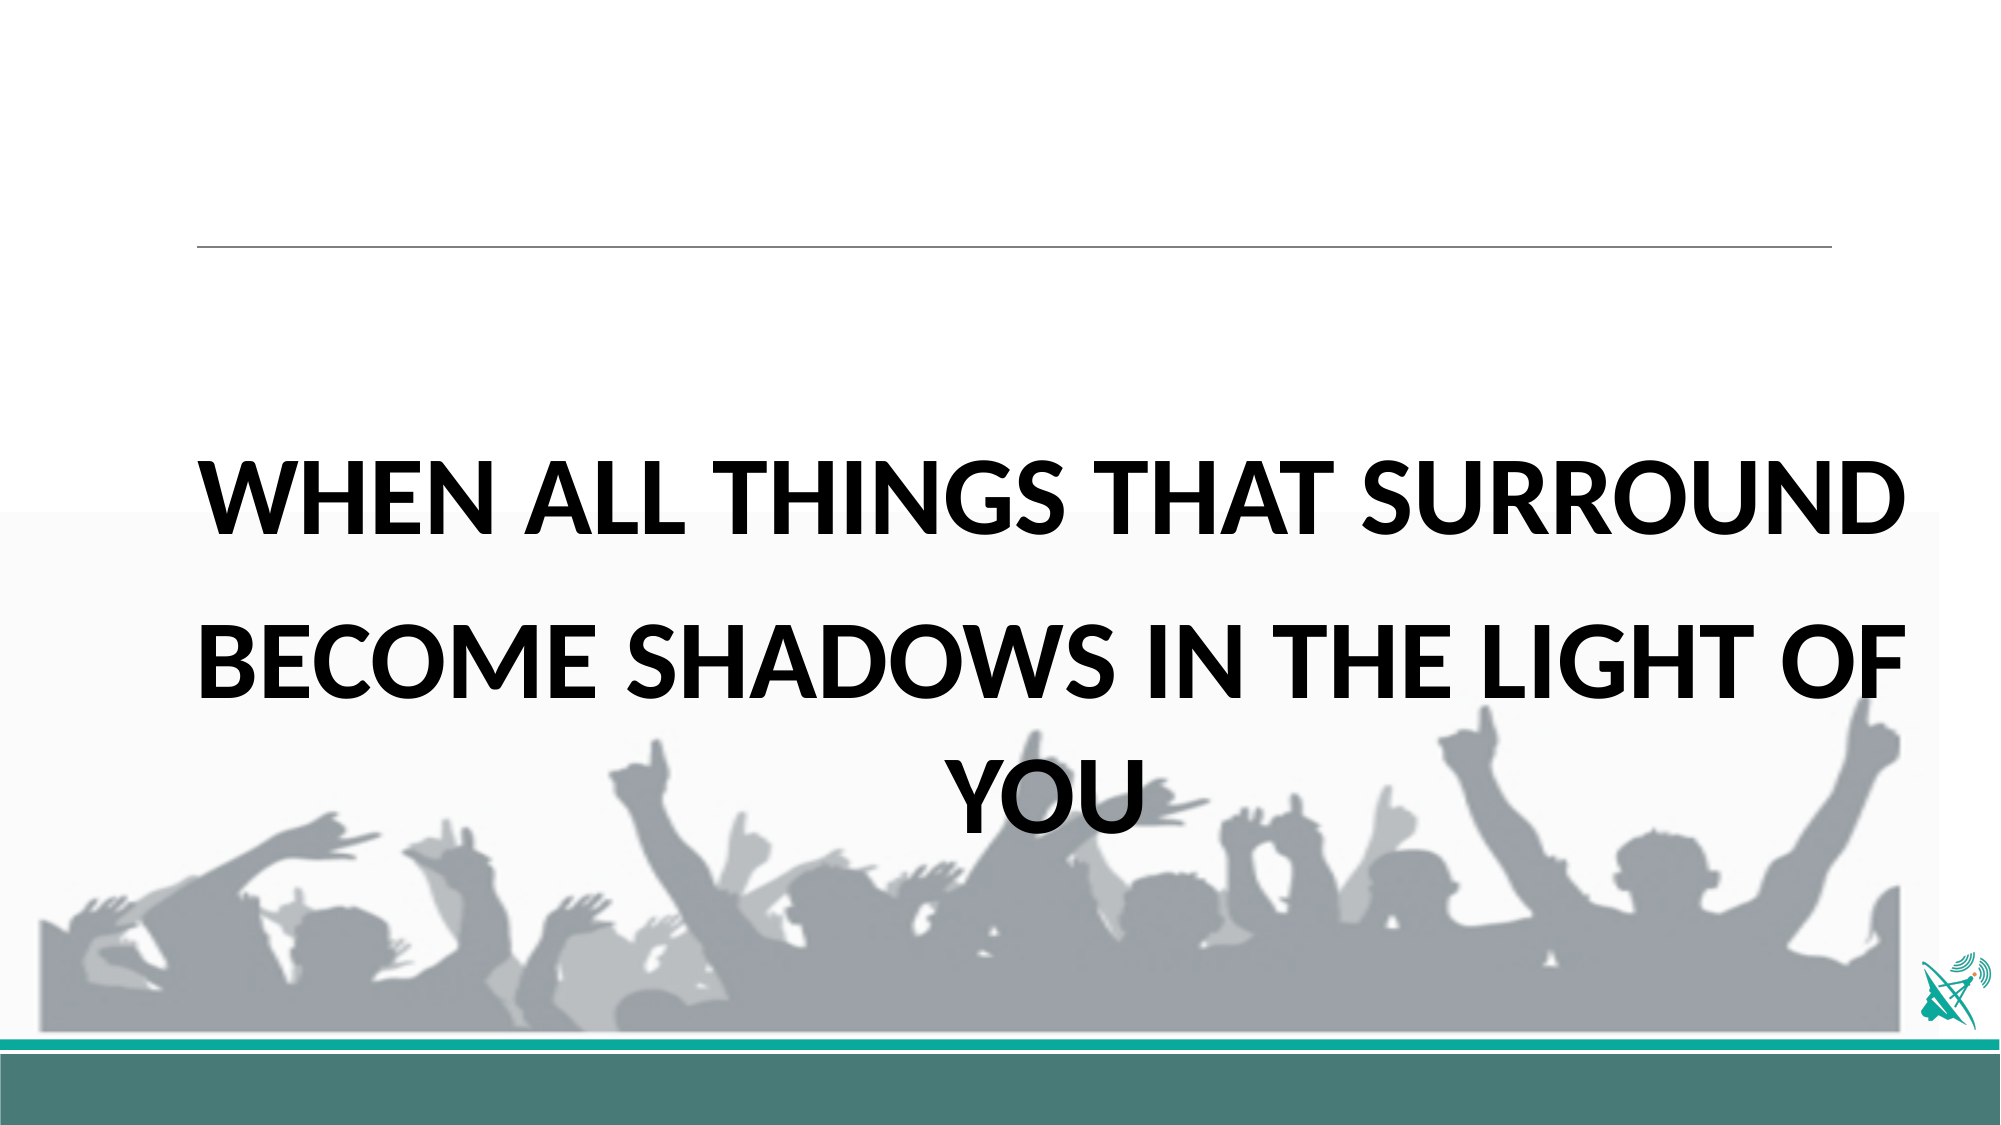

WHEN ALL THINGS THAT SURROUND
BECOME SHADOWS IN THE LIGHT OF YOU